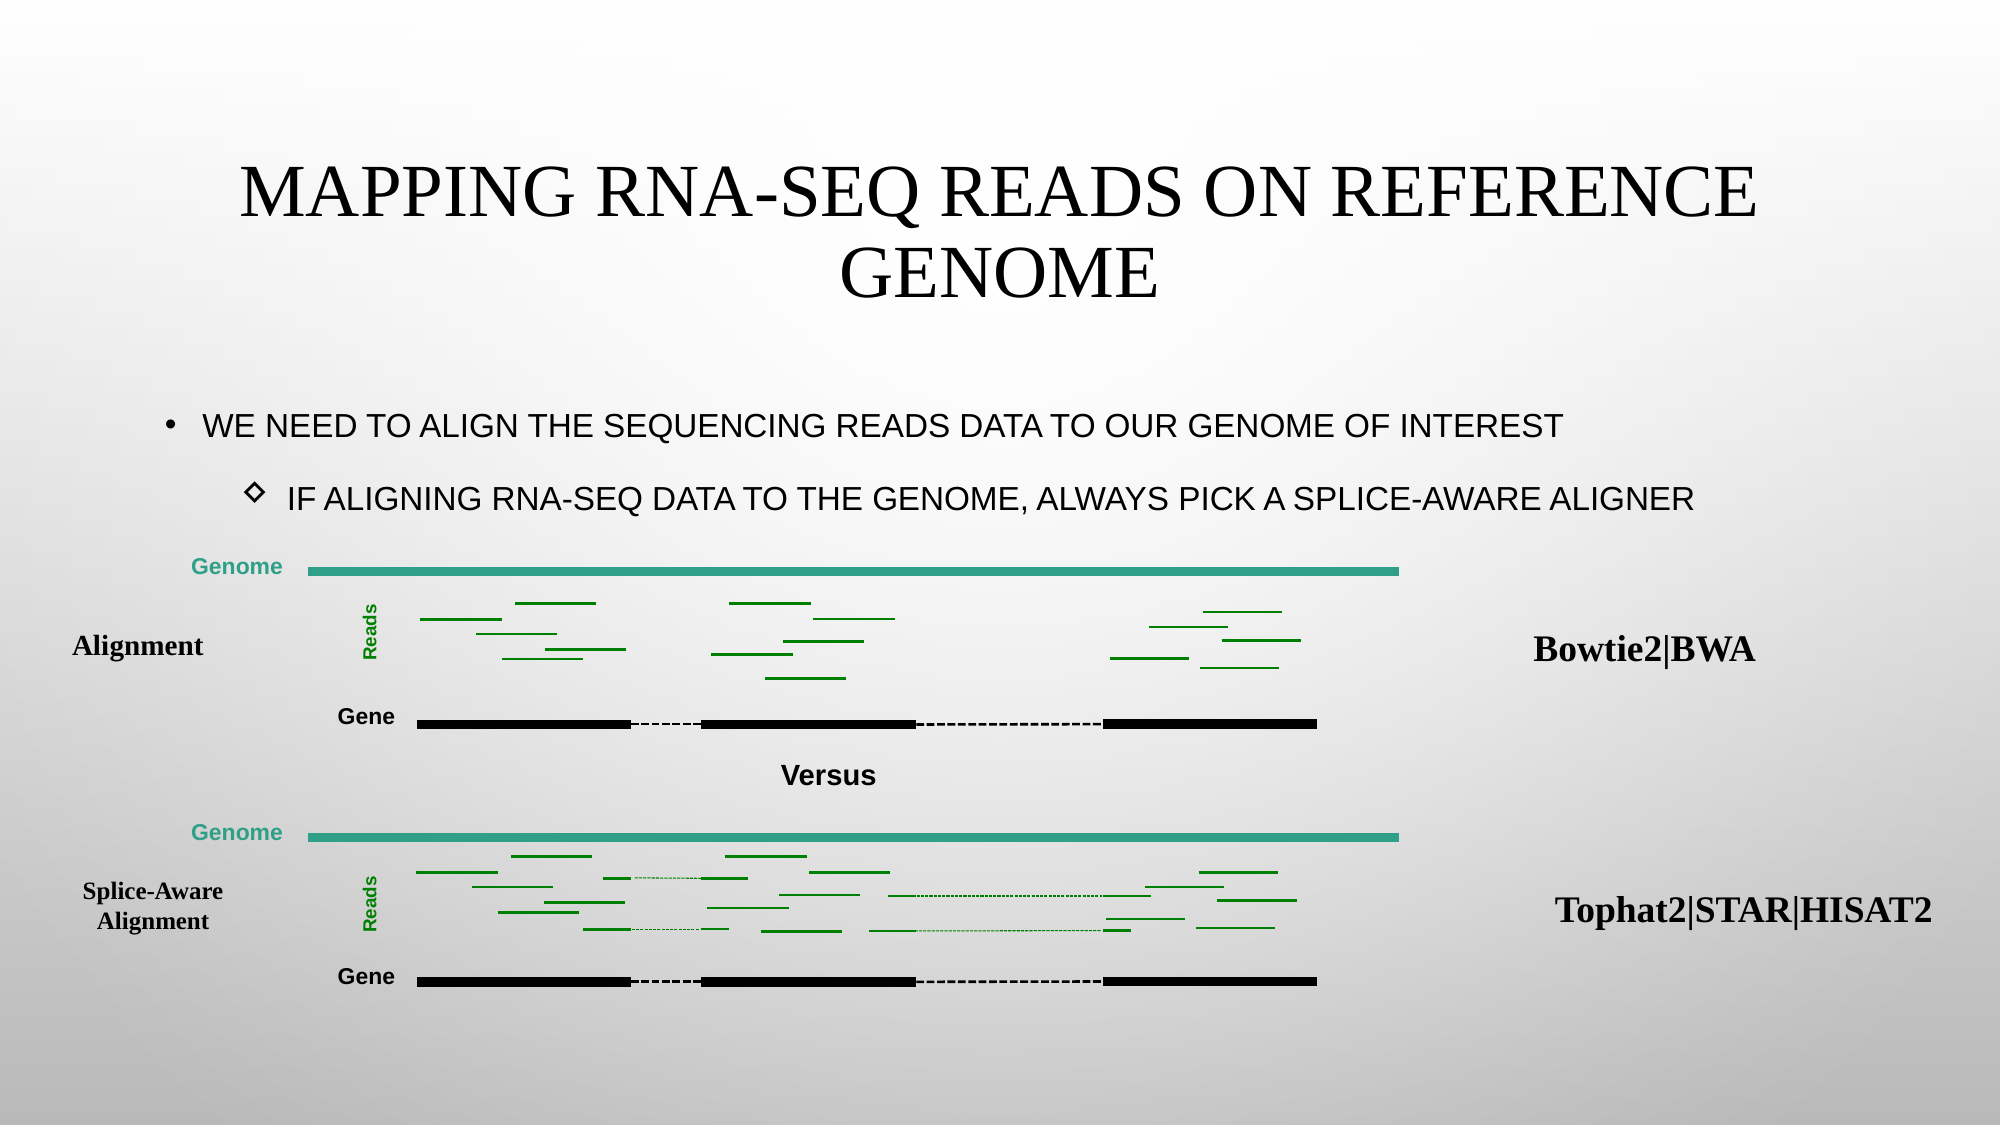

# Mapping RNA-seq reads on reference genome
We need to align the sequencing reads data to our genome of interest
If aligning RNA-Seq data to the genome, always pick a sPlice-aware aligner

Genome
Reads
Gene
Versus
Genome
Reads
Gene
Alignment
Splice-Aware
Alignment
Bowtie2|BWA
Tophat2|STAR|HISAT2